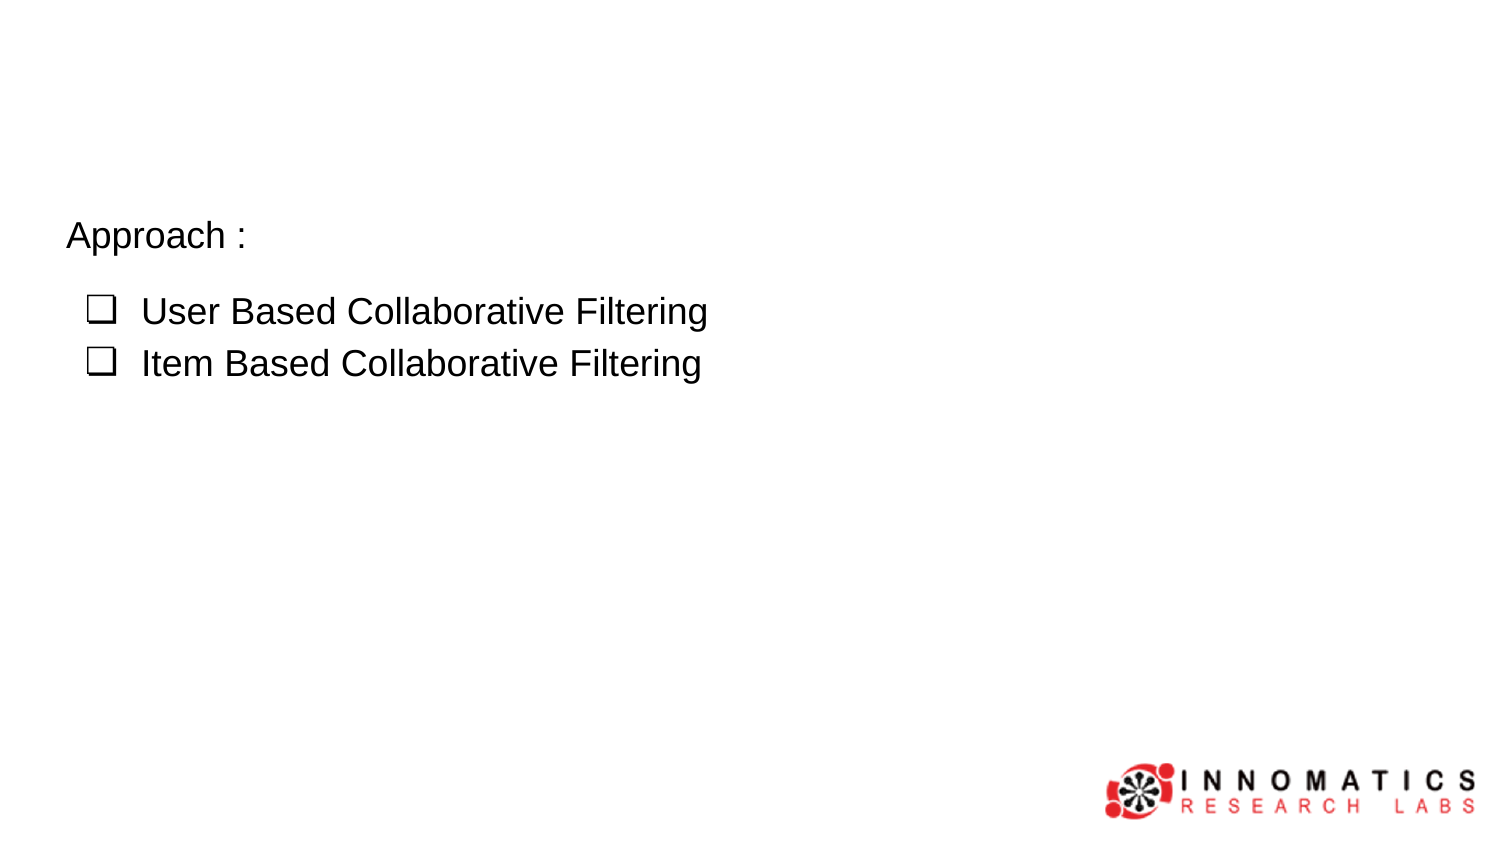

Approach :
User Based Collaborative Filtering
Item Based Collaborative Filtering